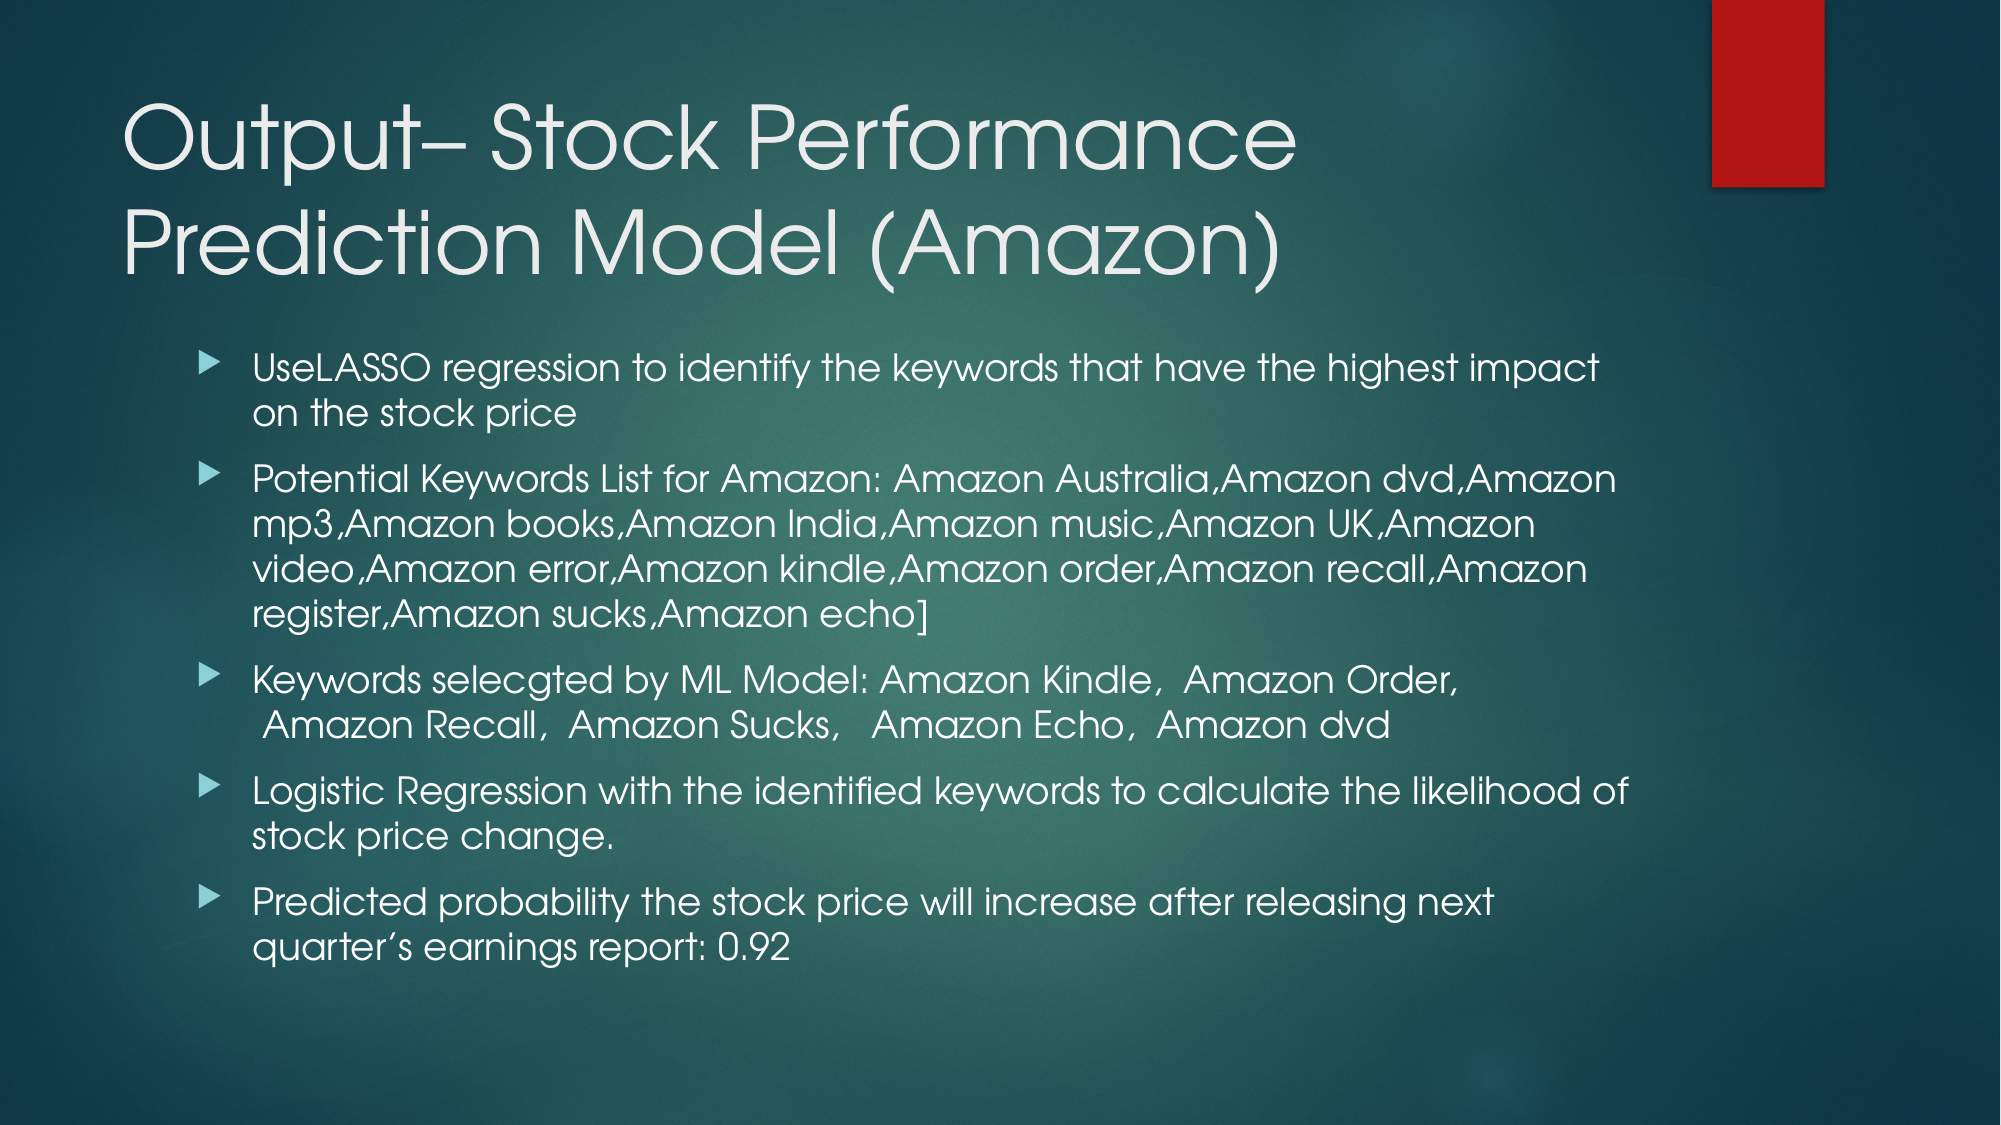

# Output– Stock Performance Prediction Model (Amazon)
UseLASSO regression to identify the keywords that have the highest impact on the stock price
Potential Keywords List for Amazon: Amazon Australia,Amazon dvd,Amazon mp3,Amazon books,Amazon India,Amazon music,Amazon UK,Amazon video,Amazon error,Amazon kindle,Amazon order,Amazon recall,Amazon register,Amazon sucks,Amazon echo]
Keywords selecgted by ML Model: Amazon Kindle,  Amazon Order,   Amazon Recall,  Amazon Sucks,   Amazon Echo,  Amazon dvd
Logistic Regression with the identified keywords to calculate the likelihood of stock price change.
Predicted probability the stock price will increase after releasing next quarter’s earnings report: 0.92